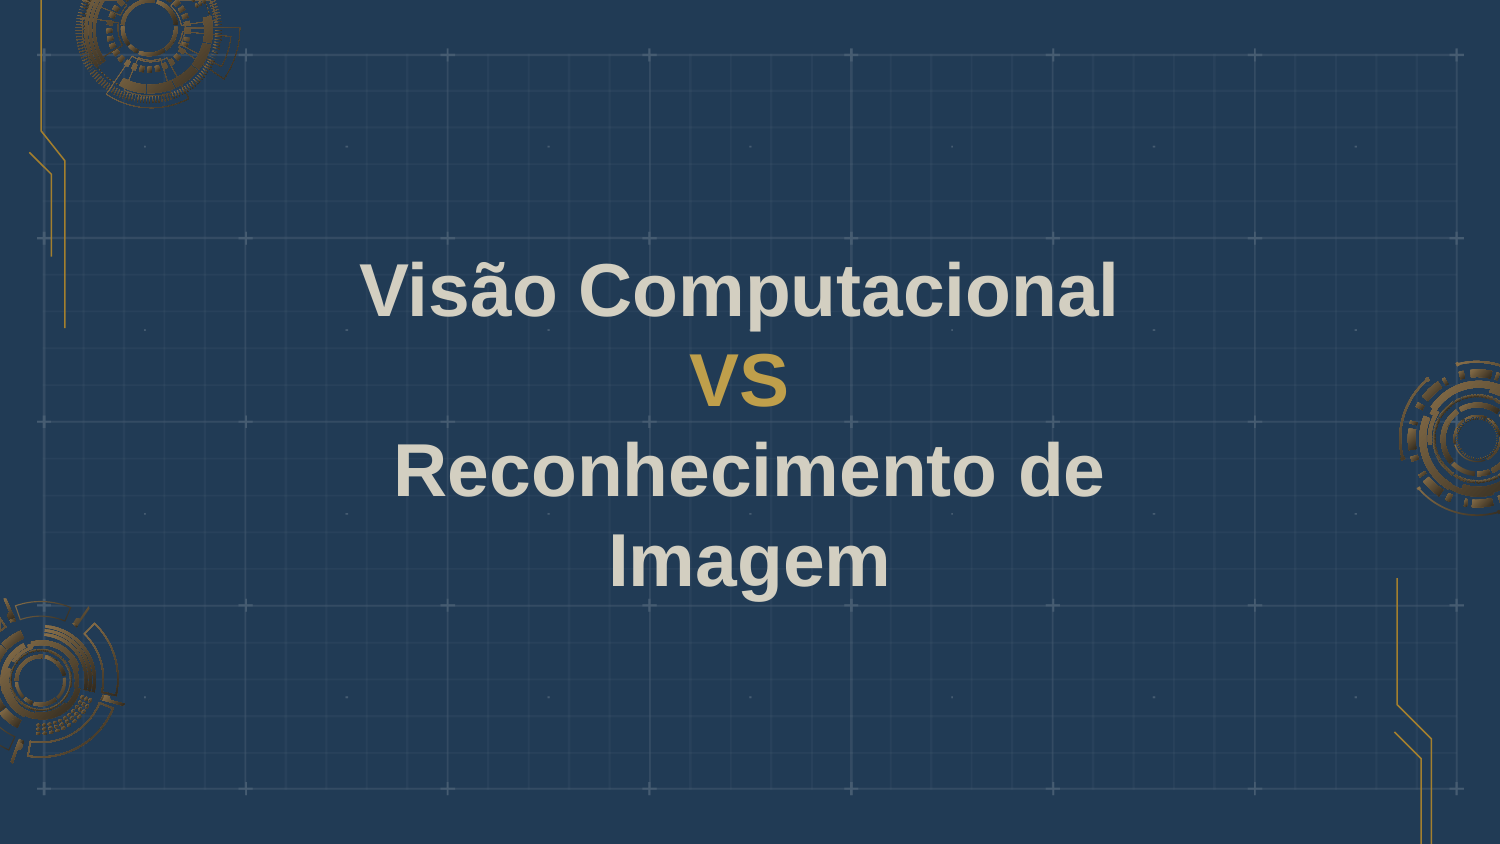

# Visão Computacional
VS
Reconhecimento de Imagem